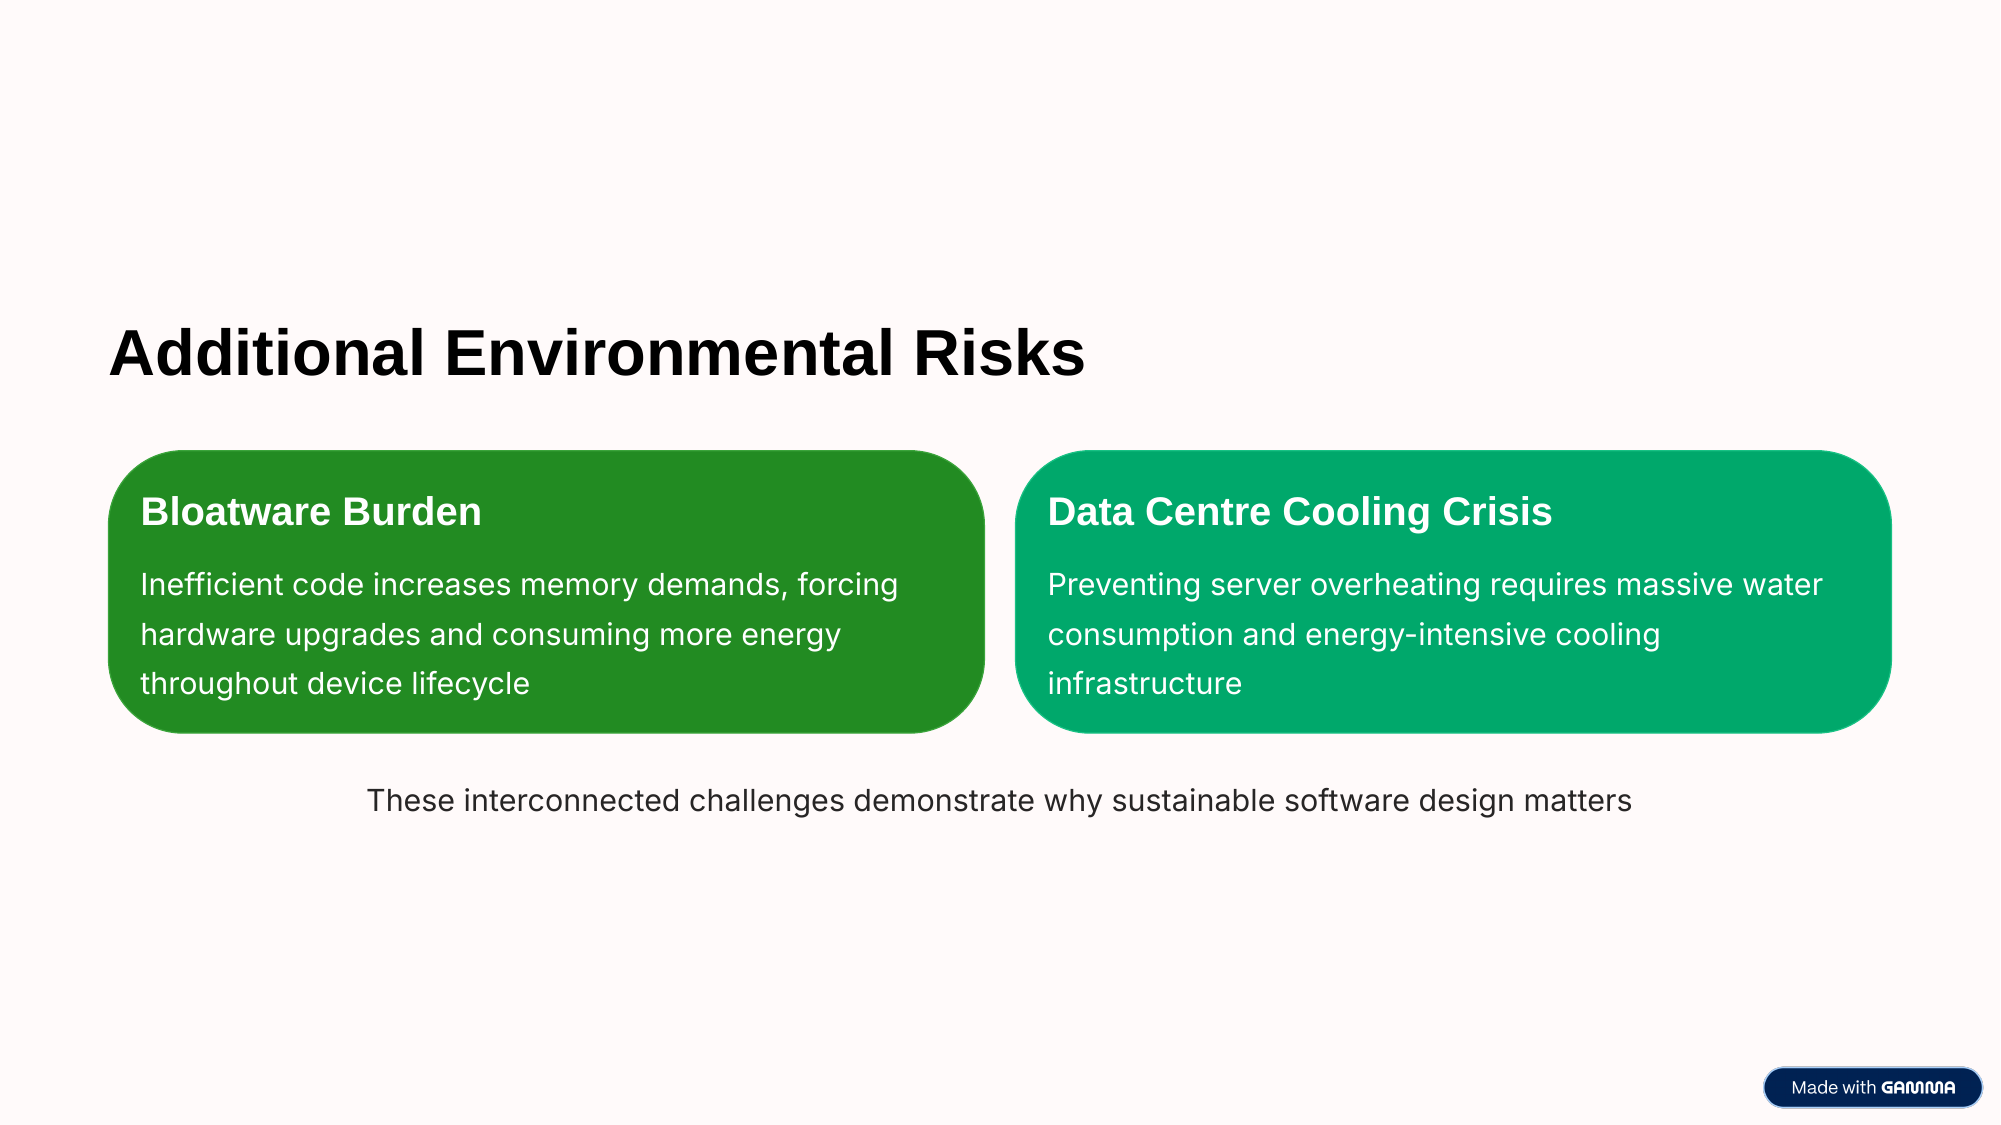

Additional Environmental Risks

Bloatware Burden
Data Centre Cooling Crisis
Inefficient code increases memory demands, forcing hardware upgrades and consuming more energy throughout device lifecycle
Preventing server overheating requires massive water consumption and energy-intensive cooling infrastructure
These interconnected challenges demonstrate why sustainable software design matters